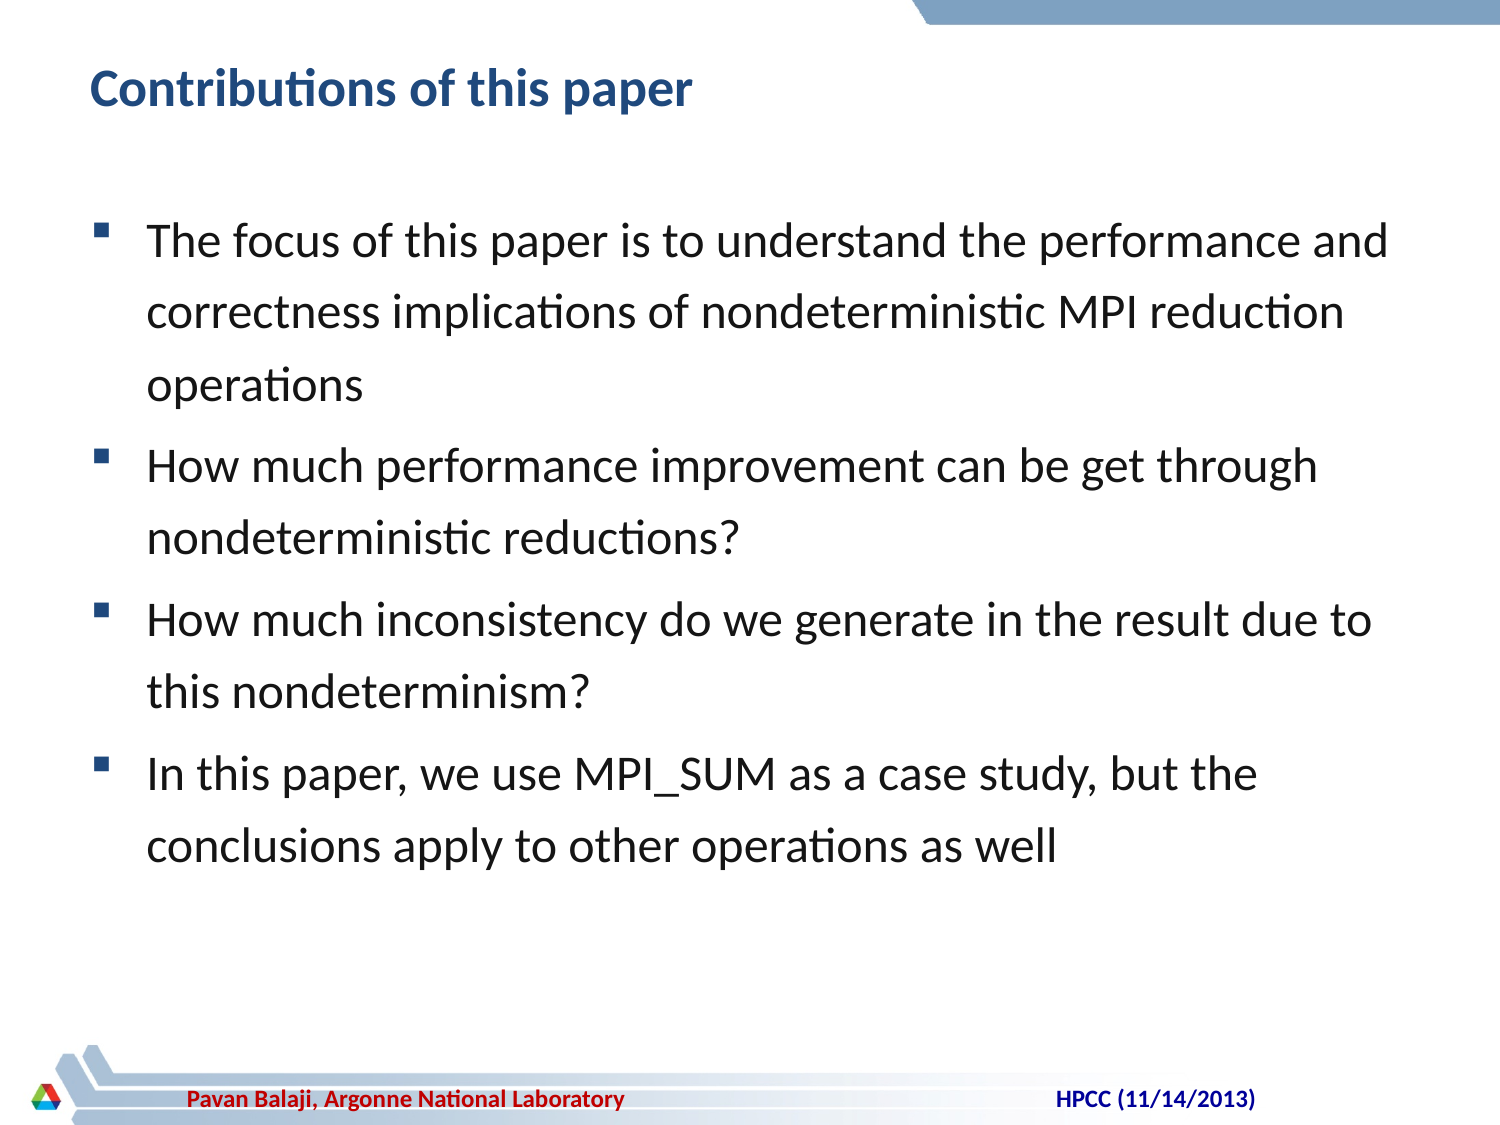

# Contributions of this paper
The focus of this paper is to understand the performance and correctness implications of nondeterministic MPI reduction operations
How much performance improvement can be get through nondeterministic reductions?
How much inconsistency do we generate in the result due to this nondeterminism?
In this paper, we use MPI_SUM as a case study, but the conclusions apply to other operations as well
HPCC (11/14/2013)